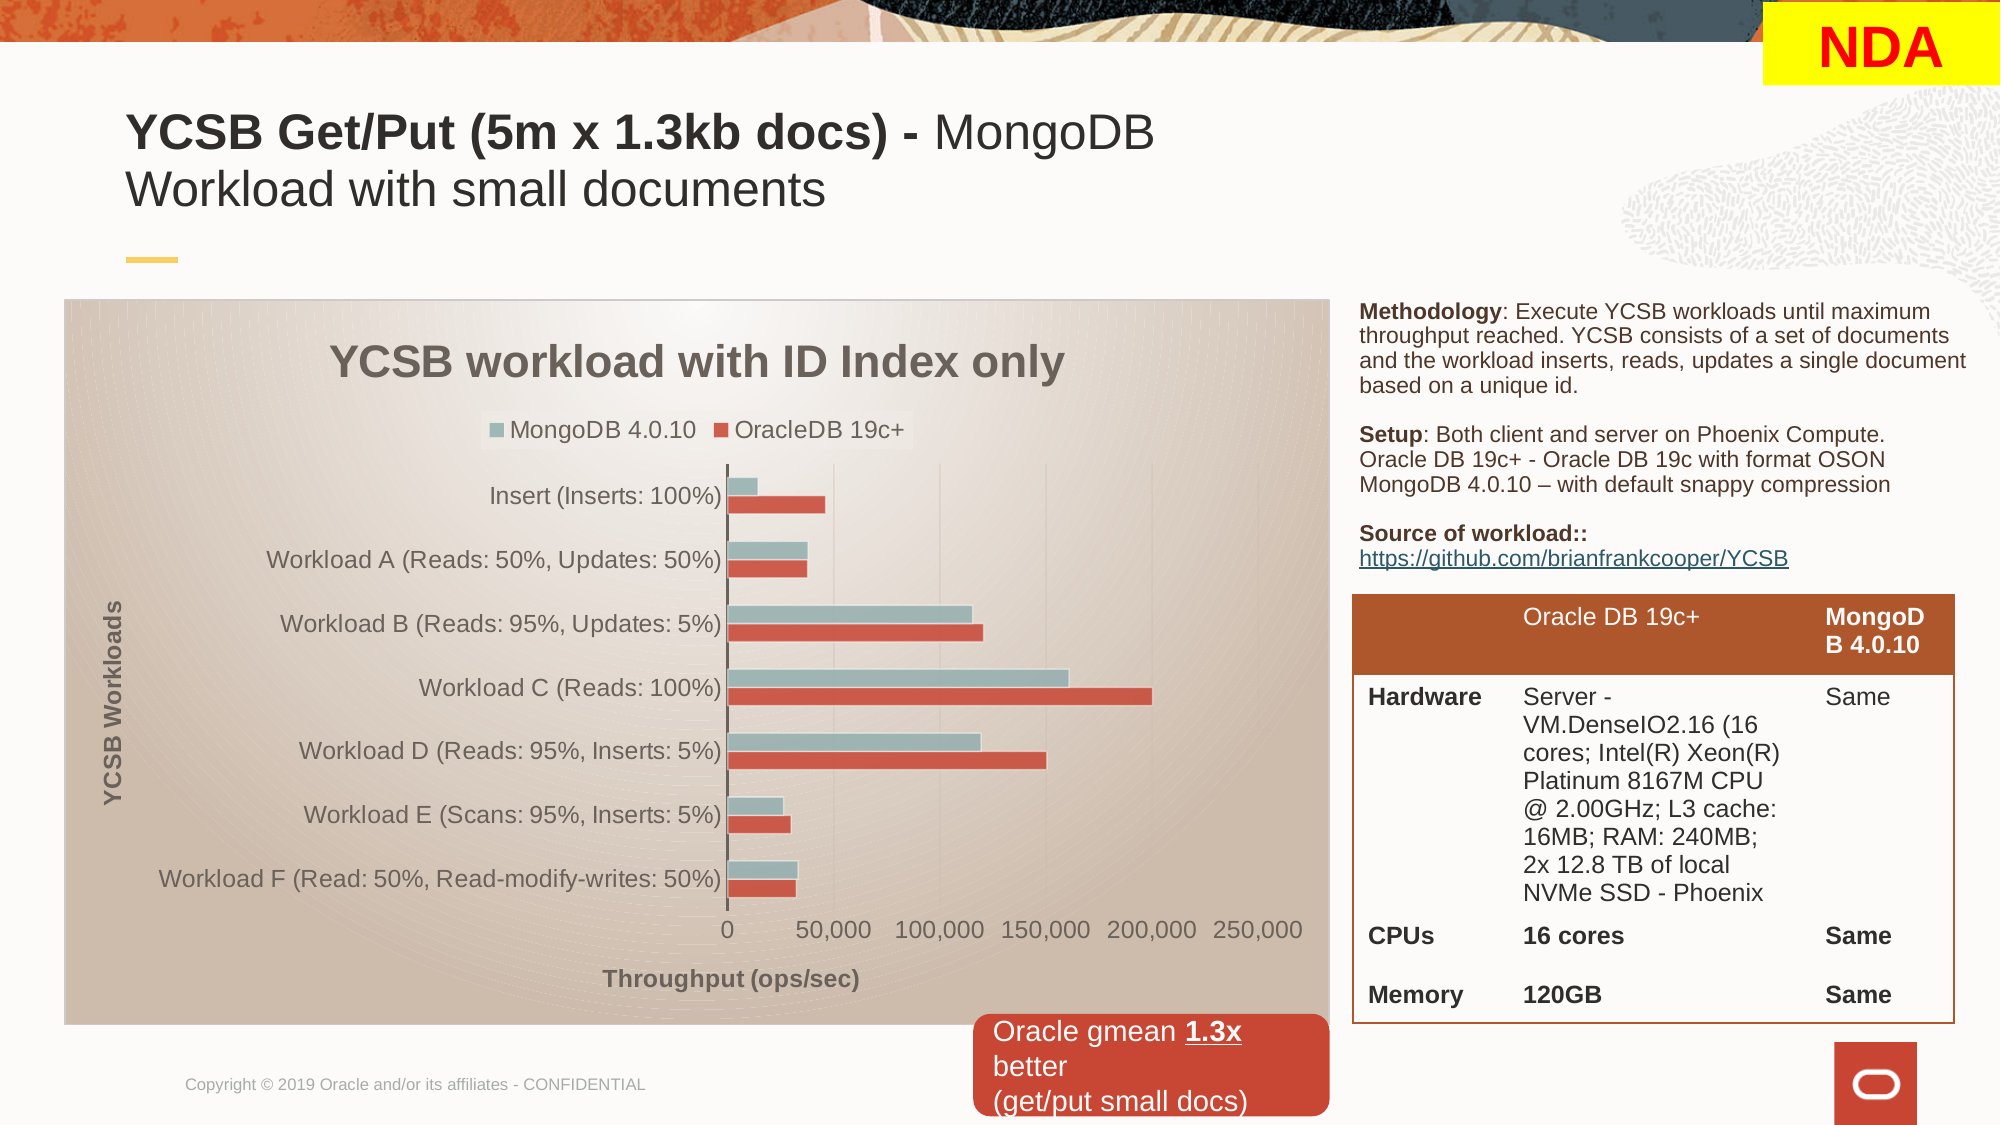

NDA
YCSB Get/Put (5m x 1.3kb docs) - MongoDB
Workload with small documents

### Chart: YCSB workload with ID Index only

| Category | OracleDB 19c+ | MongoDB 4.0.10 |
|---|---|---|
| Workload F (Read: 50%, Read-modify-writes: 50%) | 32407.0 | 33263.0 |
| Workload E (Scans: 95%, Inserts: 5%) | 29938.0 | 26323.0 |
| Workload D (Reads: 95%, Inserts: 5%) | 150364.0 | 119418.0 |
| Workload C (Reads: 100%) | 200183.0 | 160931.0 |
| Workload B (Reads: 95%, Updates: 5%) | 120631.0 | 115379.0 |
| Workload A (Reads: 50%, Updates: 50%) | 37674.0 | 37895.0 |
| Insert (Inserts: 100%) | 46098.0 | 14359.0 |
Methodology: Execute YCSB workloads until maximum
throughput reached. YCSB consists of a set of documents
and the workload inserts, reads, updates a single document
based on a unique id.

Setup: Both client and server on Phoenix Compute.
Oracle DB 19c+ - Oracle DB 19c with format OSON
MongoDB 4.0.10 – with default snappy compression

Source of workload::
https://github.com/brianfrankcooper/YCSB

|  | Oracle DB 19c+ | MongoDB 4.0.10 |
| --- | --- | --- |
| Hardware | Server - VM.DenseIO2.16 (16 cores; Intel(R) Xeon(R) Platinum 8167M CPU @ 2.00GHz; L3 cache: 16MB; RAM: 240MB; 2x 12.8 TB of local NVMe SSD - Phoenix | Same |
| CPUs | 16 cores | Same |
| Memory | 120GB | Same |
Oracle gmean 1.3x better
(get/put small docs)
Copyright © 2019 Oracle and/or its affiliates - CONFIDENTIAL